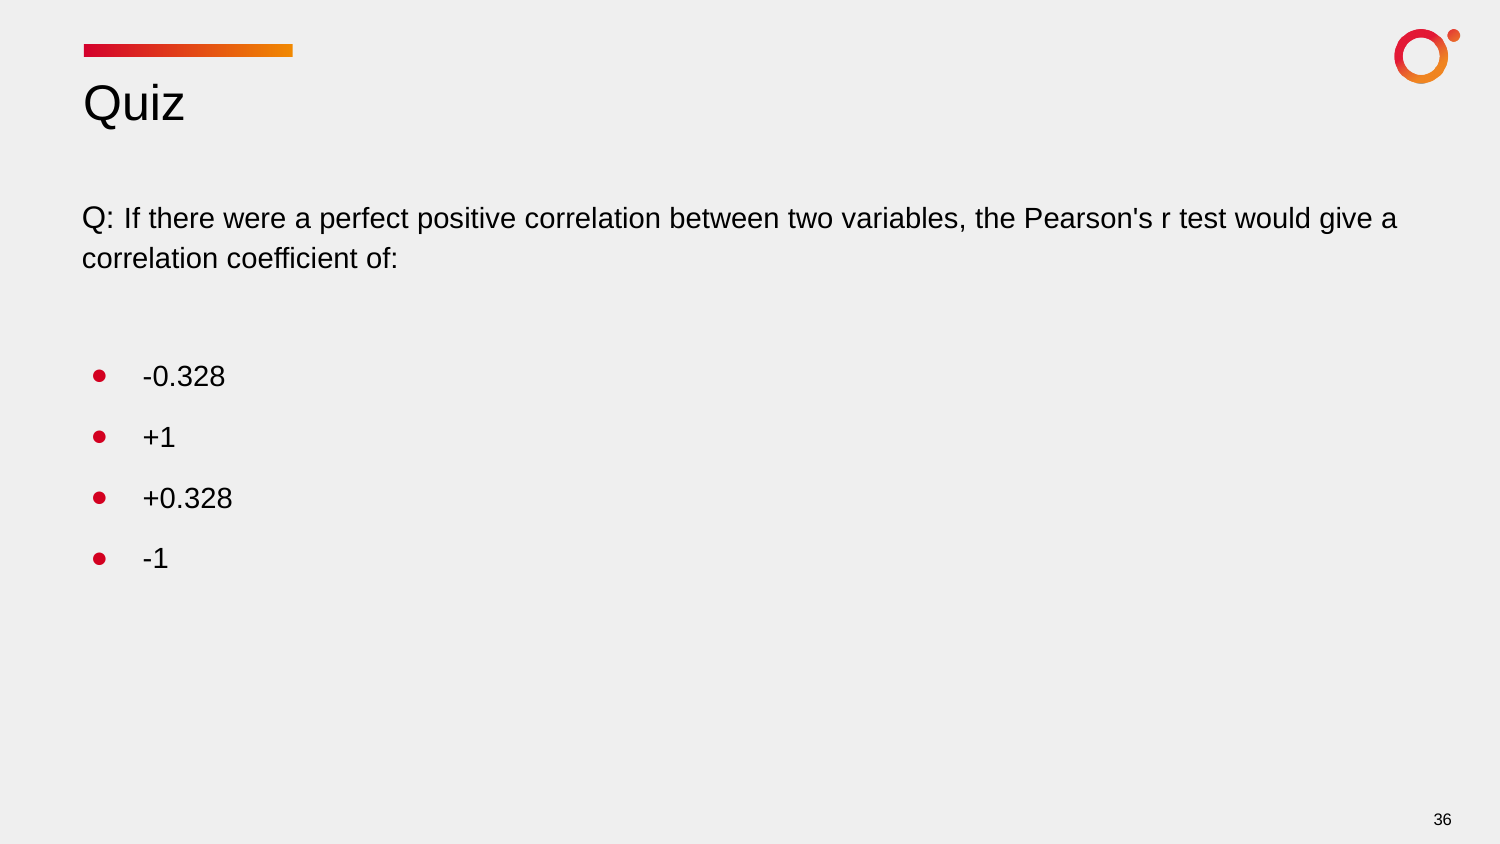

# Quiz
Q: If there were a perfect positive correlation between two variables, the Pearson's r test would give a correlation coefficient of:

-0.328
+1
+0.328
-1
36